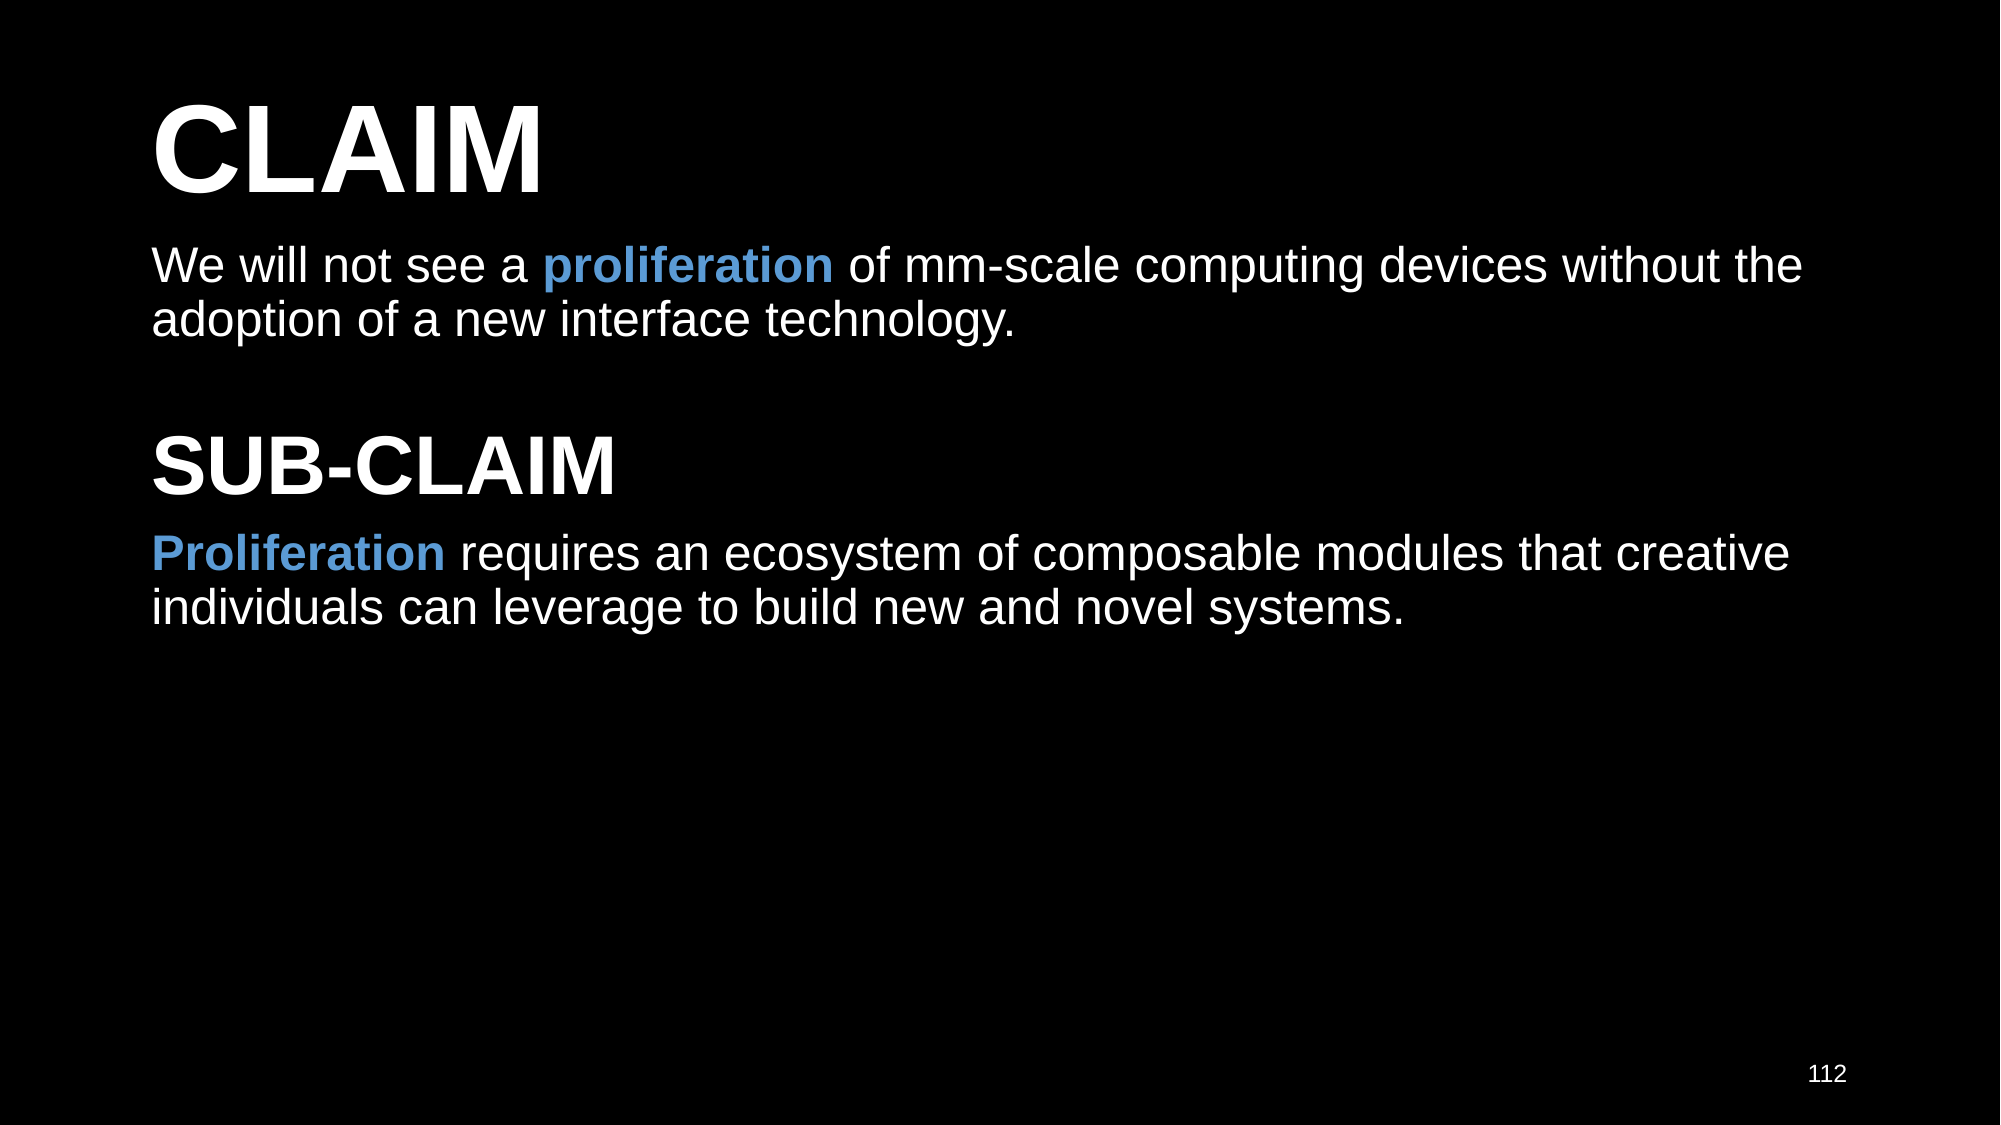

# Claim
We will not see a proliferation of mm-scale computing devices without the adoption of a new interface technology.
Sub-Claim
Proliferation requires an ecosystem of composable modules that creative individuals can leverage to build new and novel systems.
112